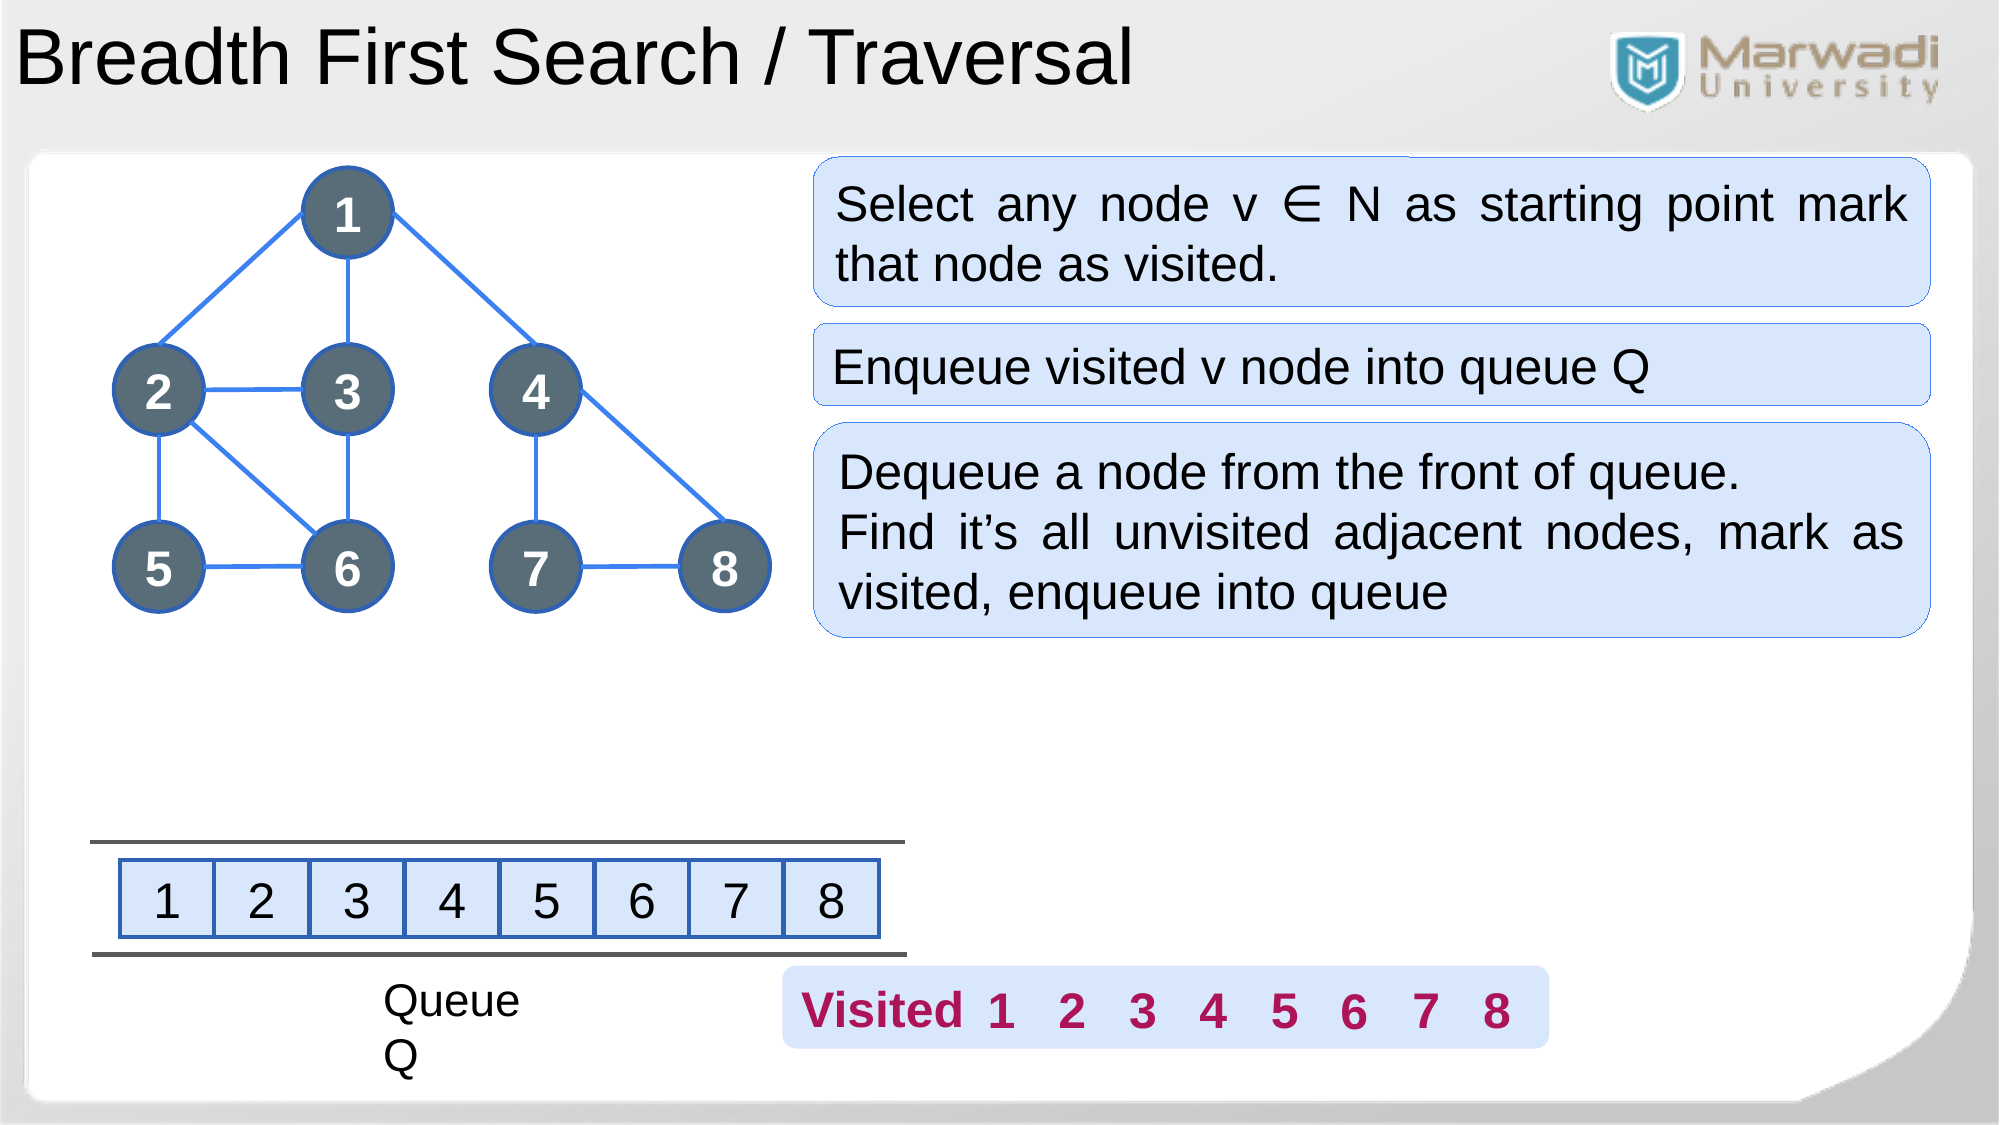

Breadth First Search / Traversal
Select any node v ∈ N as starting point mark that node as visited.
1
Enqueue visited v node into queue Q
3
2
4
Dequeue a node from the front of queue.
Find it’s all unvisited adjacent nodes, mark as visited, enqueue into queue
6
8
5
7
1
2
3
4
5
6
7
8
Queue Q
Visited :
1
2
3
4
5
7
8
6